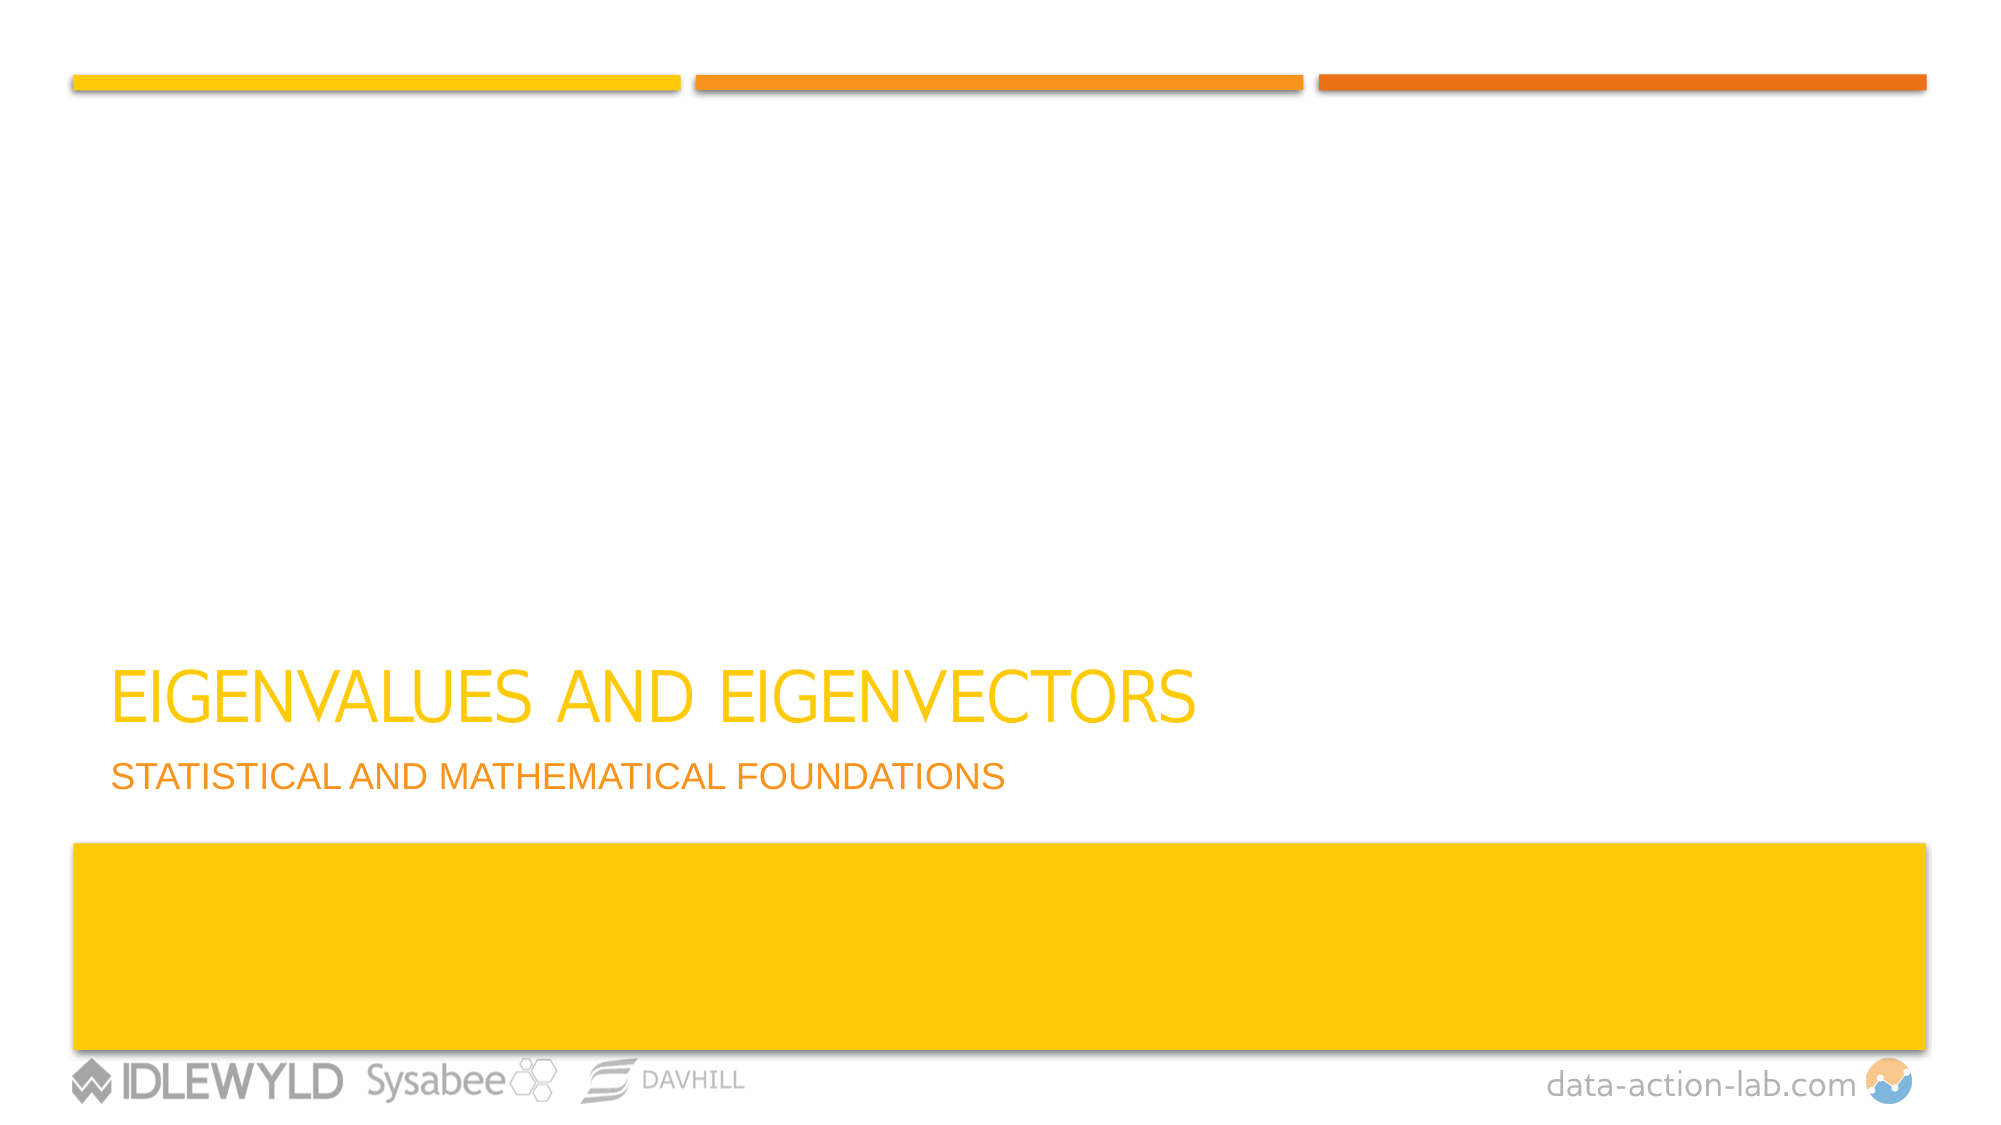

# EIGENVALUES AND EIGENVECTORS
STATISTICAL AND MATHEMATICAL FOUNDATIONS